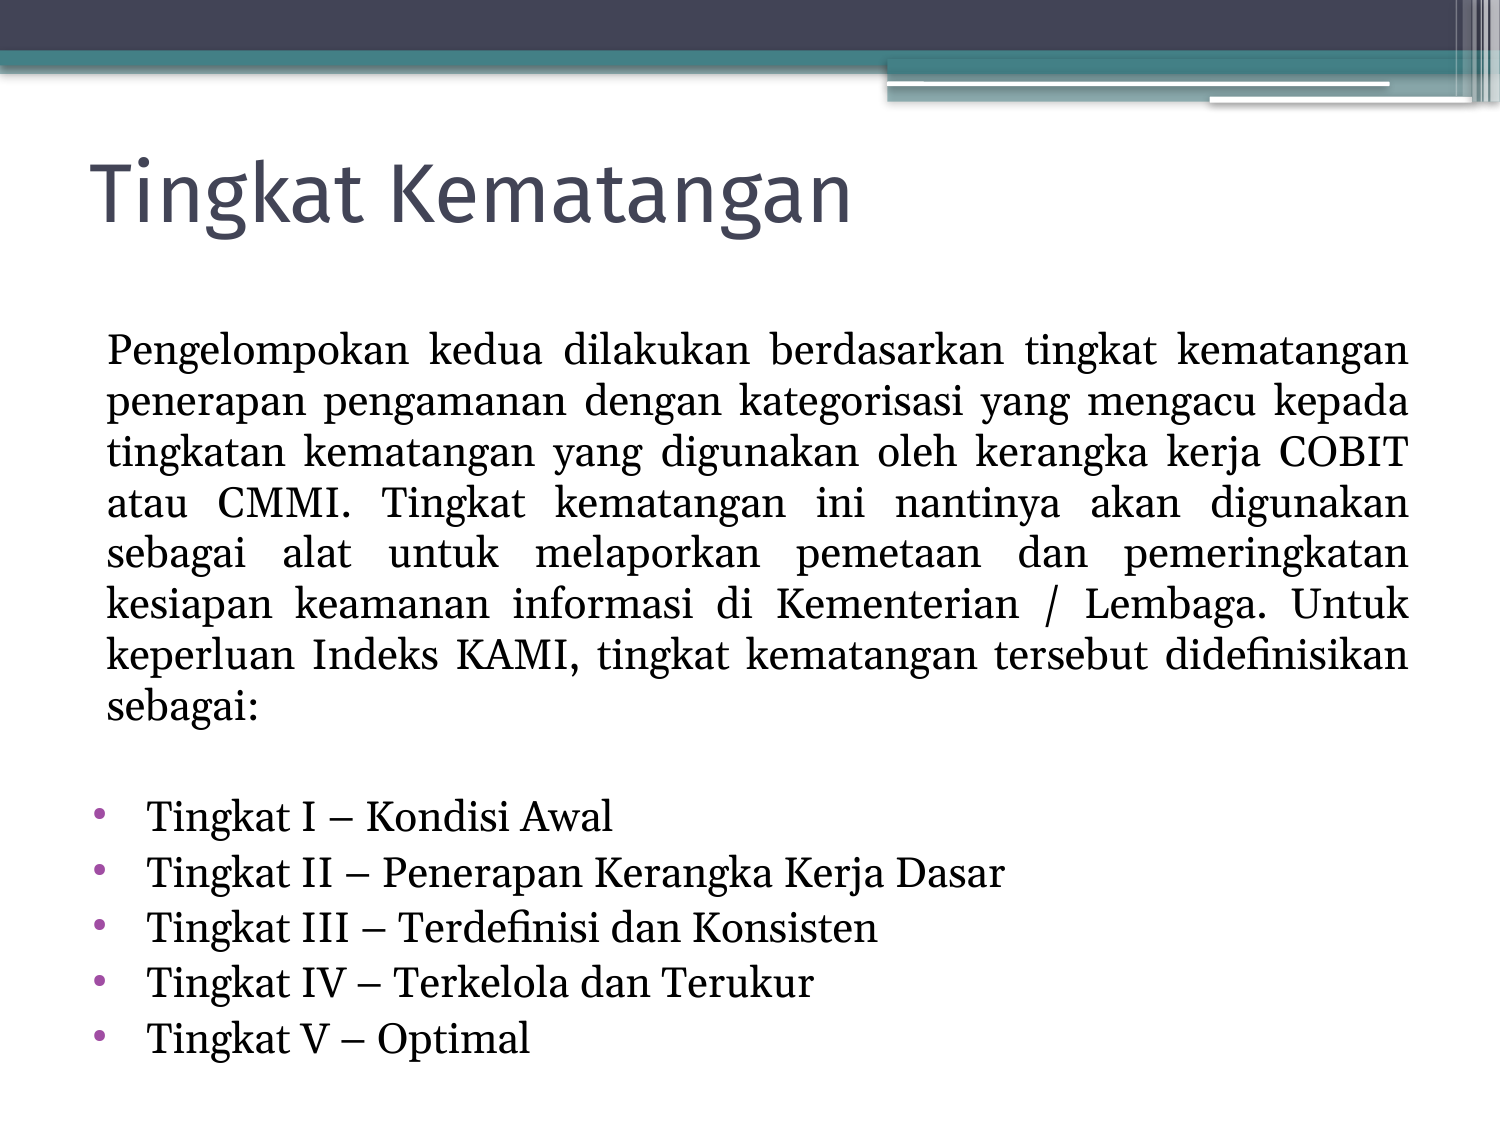

# Tingkat Kematangan
Pengelompokan kedua dilakukan berdasarkan tingkat kematangan penerapan pengamanan dengan kategorisasi yang mengacu kepada tingkatan kematangan yang digunakan oleh kerangka kerja COBIT atau CMMI. Tingkat kematangan ini nantinya akan digunakan sebagai alat untuk melaporkan pemetaan dan pemeringkatan kesiapan keamanan informasi di Kementerian / Lembaga. Untuk keperluan Indeks KAMI, tingkat kematangan tersebut didefinisikan sebagai:

Tingkat I – Kondisi Awal
Tingkat II – Penerapan Kerangka Kerja Dasar
Tingkat III – Terdefinisi dan Konsisten
Tingkat IV – Terkelola dan Terukur
Tingkat V – Optimal